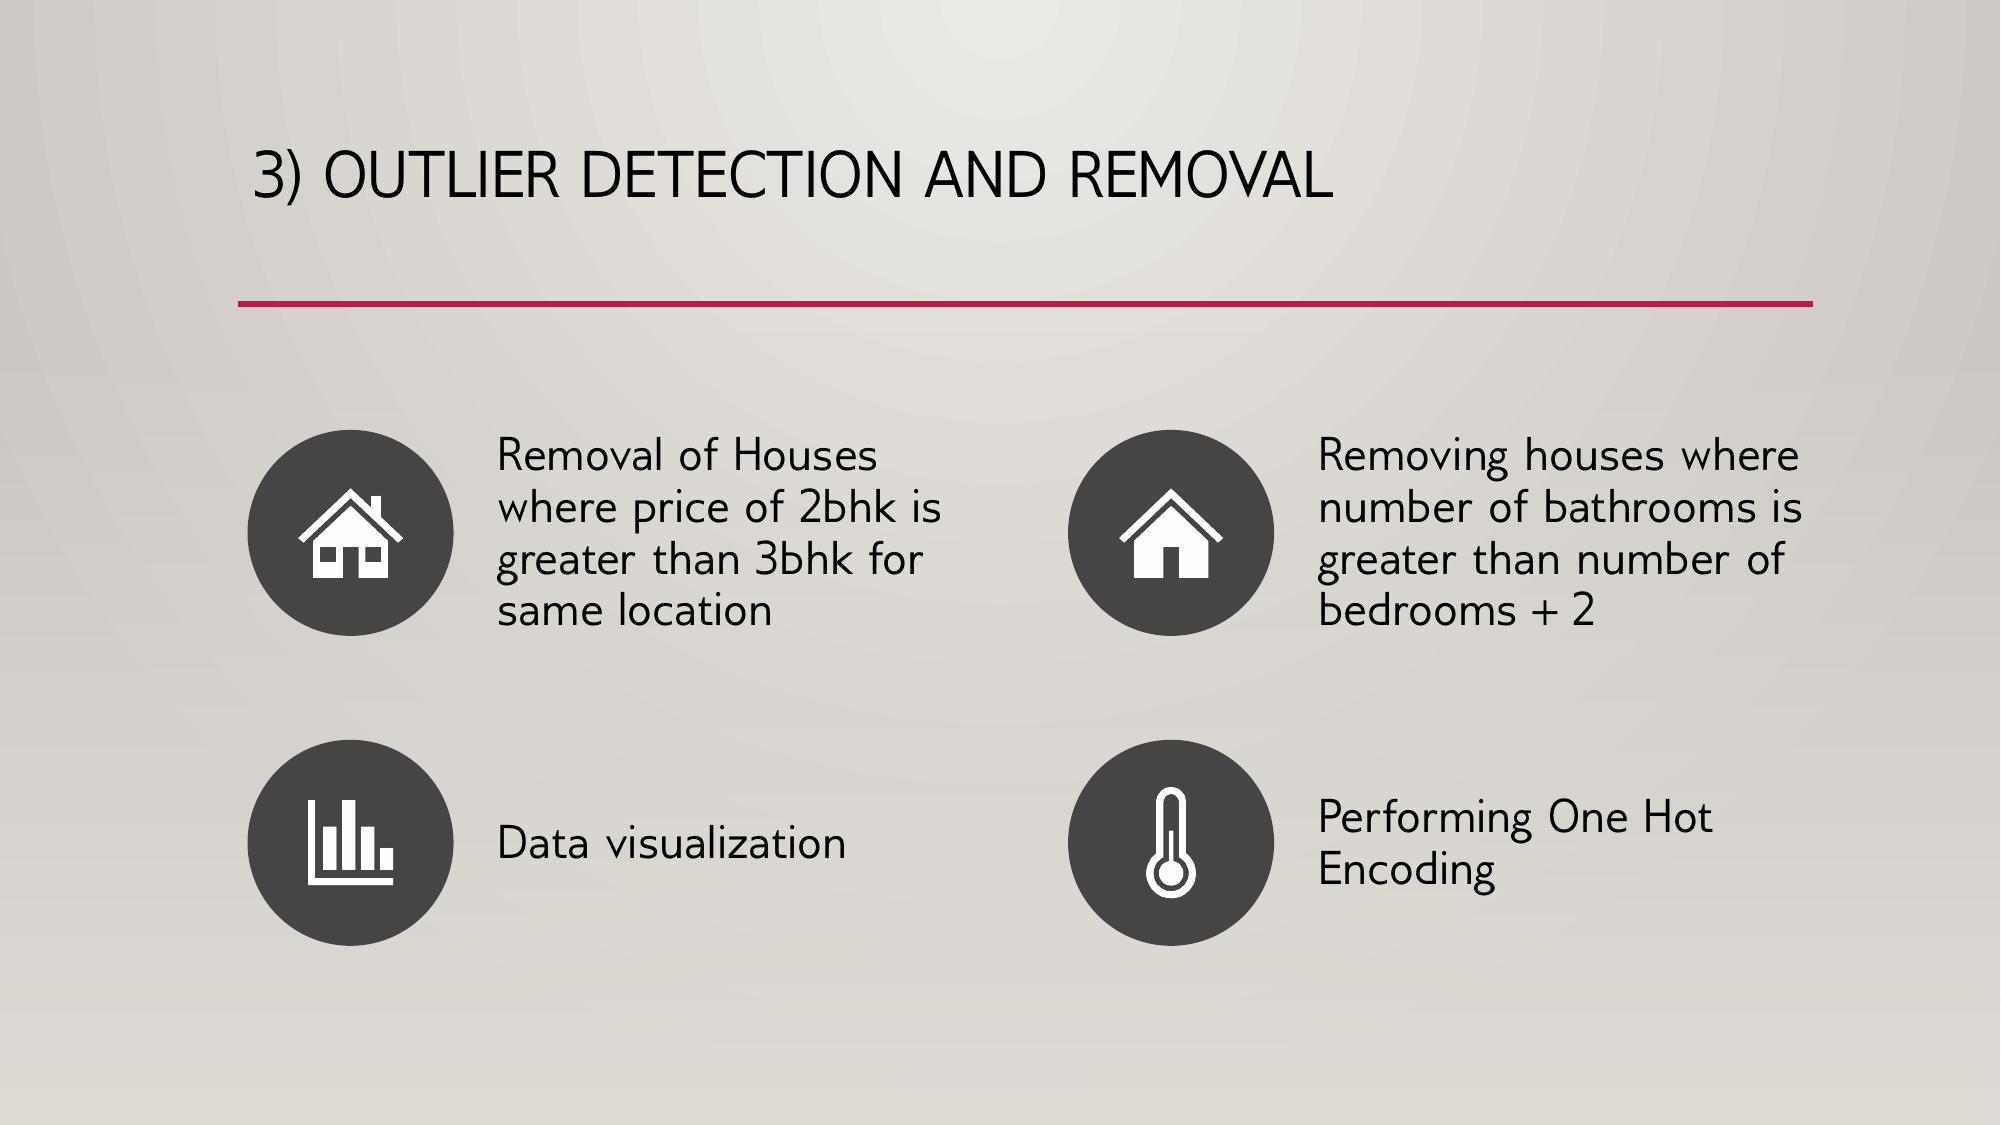

# 3) Outlier Detection and Removal

Removal of Houses where price of 2bhk is greater than 3bhk for same location
Removing houses where number of bathrooms is greater than number of bedrooms + 2
Data visualization
Performing One Hot Encoding